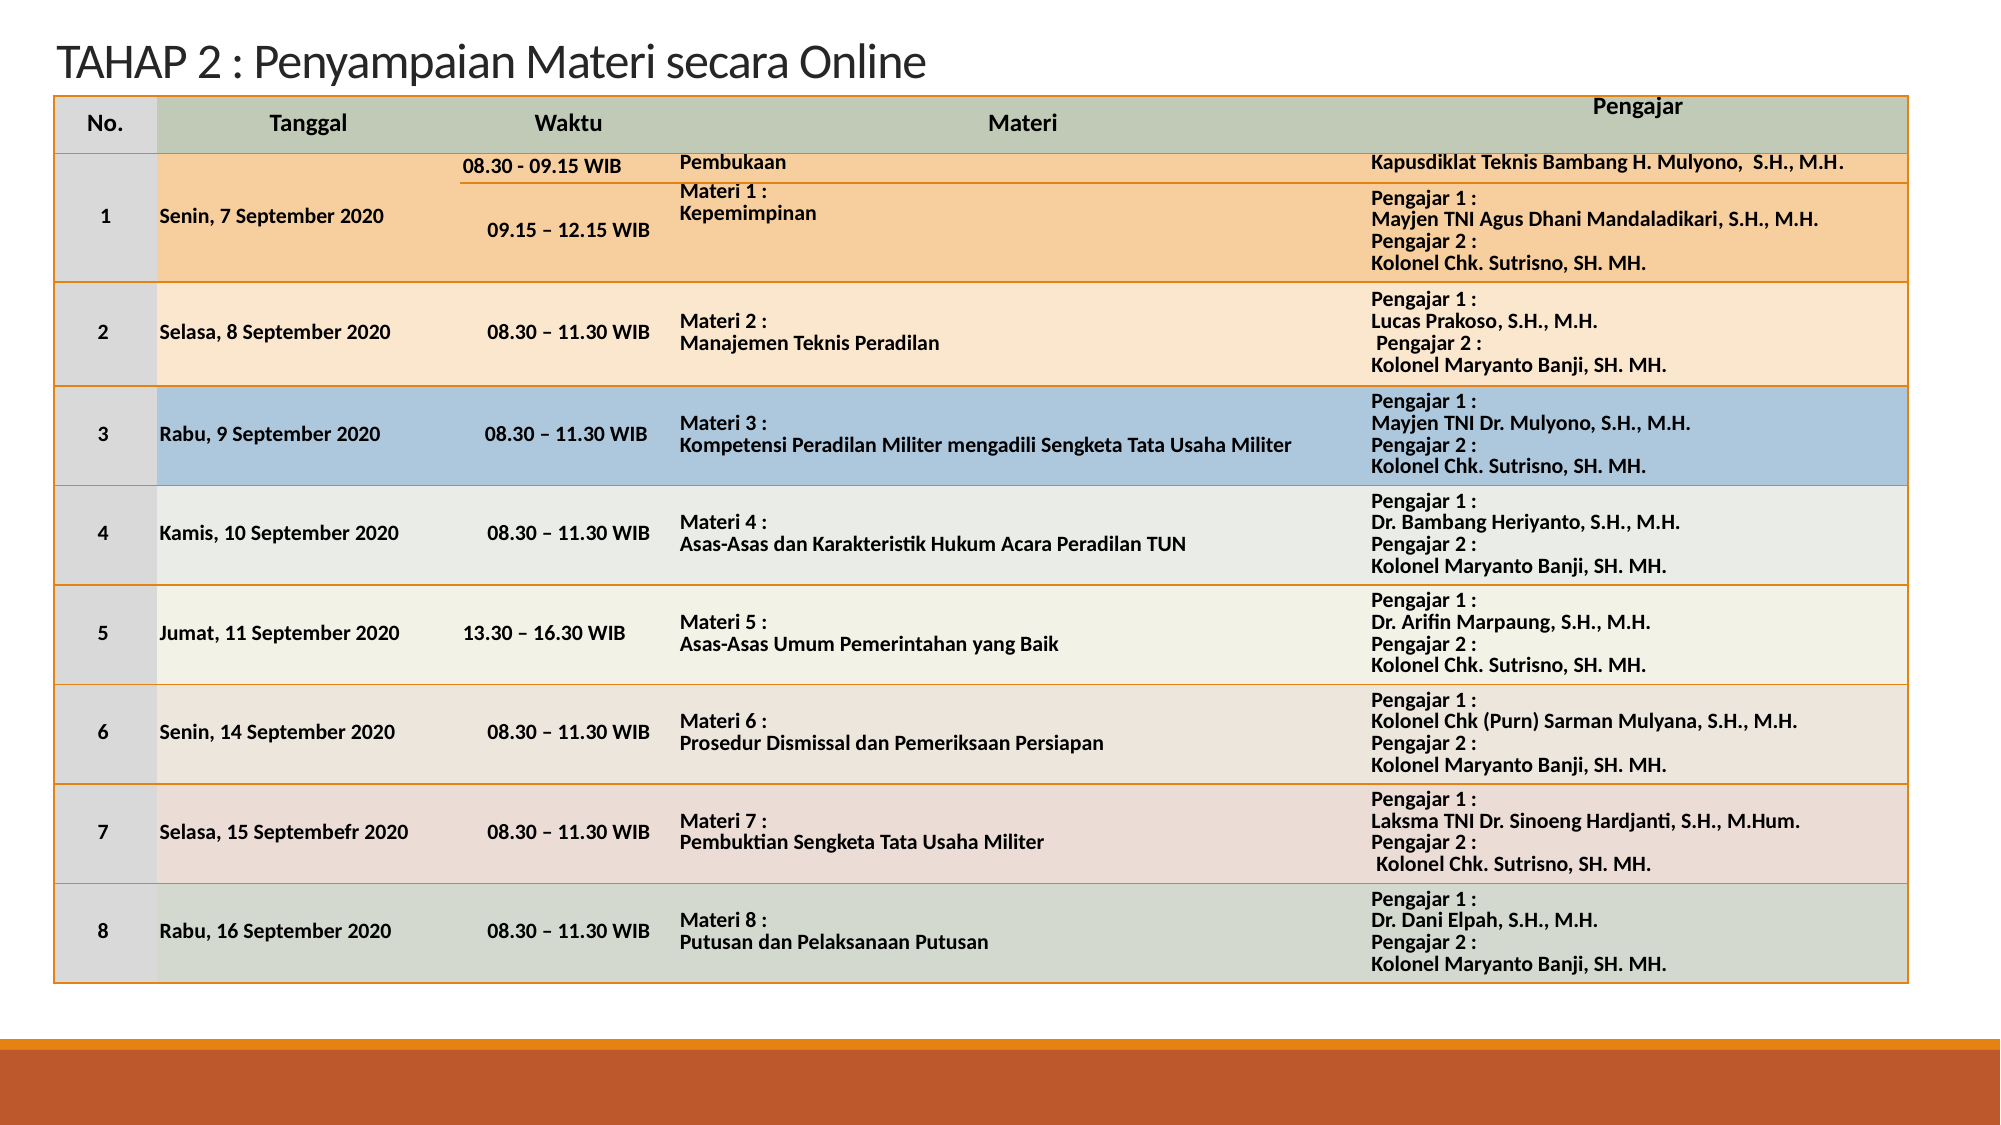

# TAHAP 2 : Penyampaian Materi secara Online
| No. | Tanggal | Waktu | Materi | Pengajar |
| --- | --- | --- | --- | --- |
| 1 | Senin, 7 September 2020 | 08.30 - 09.15 WIB | Pembukaan | Kapusdiklat Teknis Bambang H. Mulyono, S.H., M.H. |
|  |  | 09.15 – 12.15 WIB | Materi 1 : Kepemimpinan | Pengajar 1 : Mayjen TNI Agus Dhani Mandaladikari, S.H., M.H. Pengajar 2 : Kolonel Chk. Sutrisno, SH. MH. |
| 2 | Selasa, 8 September 2020 | 08.30 – 11.30 WIB | Materi 2 : Manajemen Teknis Peradilan | Pengajar 1 : Lucas Prakoso, S.H., M.H.  Pengajar 2 : Kolonel Maryanto Banji, SH. MH. |
| 3 | Rabu, 9 September 2020 | 08.30 – 11.30 WIB | Materi 3 : Kompetensi Peradilan Militer mengadili Sengketa Tata Usaha Militer | Pengajar 1 : Mayjen TNI Dr. Mulyono, S.H., M.H. Pengajar 2 : Kolonel Chk. Sutrisno, SH. MH. |
| 4 | Kamis, 10 September 2020 | 08.30 – 11.30 WIB | Materi 4 : Asas-Asas dan Karakteristik Hukum Acara Peradilan TUN | Pengajar 1 : Dr. Bambang Heriyanto, S.H., M.H. Pengajar 2 : Kolonel Maryanto Banji, SH. MH. |
| 5 | Jumat, 11 September 2020 | 13.30 – 16.30 WIB | Materi 5 : Asas-Asas Umum Pemerintahan yang Baik | Pengajar 1 : Dr. Arifin Marpaung, S.H., M.H. Pengajar 2 : Kolonel Chk. Sutrisno, SH. MH. |
| 6 | Senin, 14 September 2020 | 08.30 – 11.30 WIB | Materi 6 : Prosedur Dismissal dan Pemeriksaan Persiapan | Pengajar 1 : Kolonel Chk (Purn) Sarman Mulyana, S.H., M.H. Pengajar 2 : Kolonel Maryanto Banji, SH. MH. |
| 7 | Selasa, 15 Septembefr 2020 | 08.30 – 11.30 WIB | Materi 7 : Pembuktian Sengketa Tata Usaha Militer | Pengajar 1 : Laksma TNI Dr. Sinoeng Hardjanti, S.H., M.Hum. Pengajar 2 : Kolonel Chk. Sutrisno, SH. MH. |
| 8 | Rabu, 16 September 2020 | 08.30 – 11.30 WIB | Materi 8 : Putusan dan Pelaksanaan Putusan | Pengajar 1 : Dr. Dani Elpah, S.H., M.H. Pengajar 2 : Kolonel Maryanto Banji, SH. MH. |